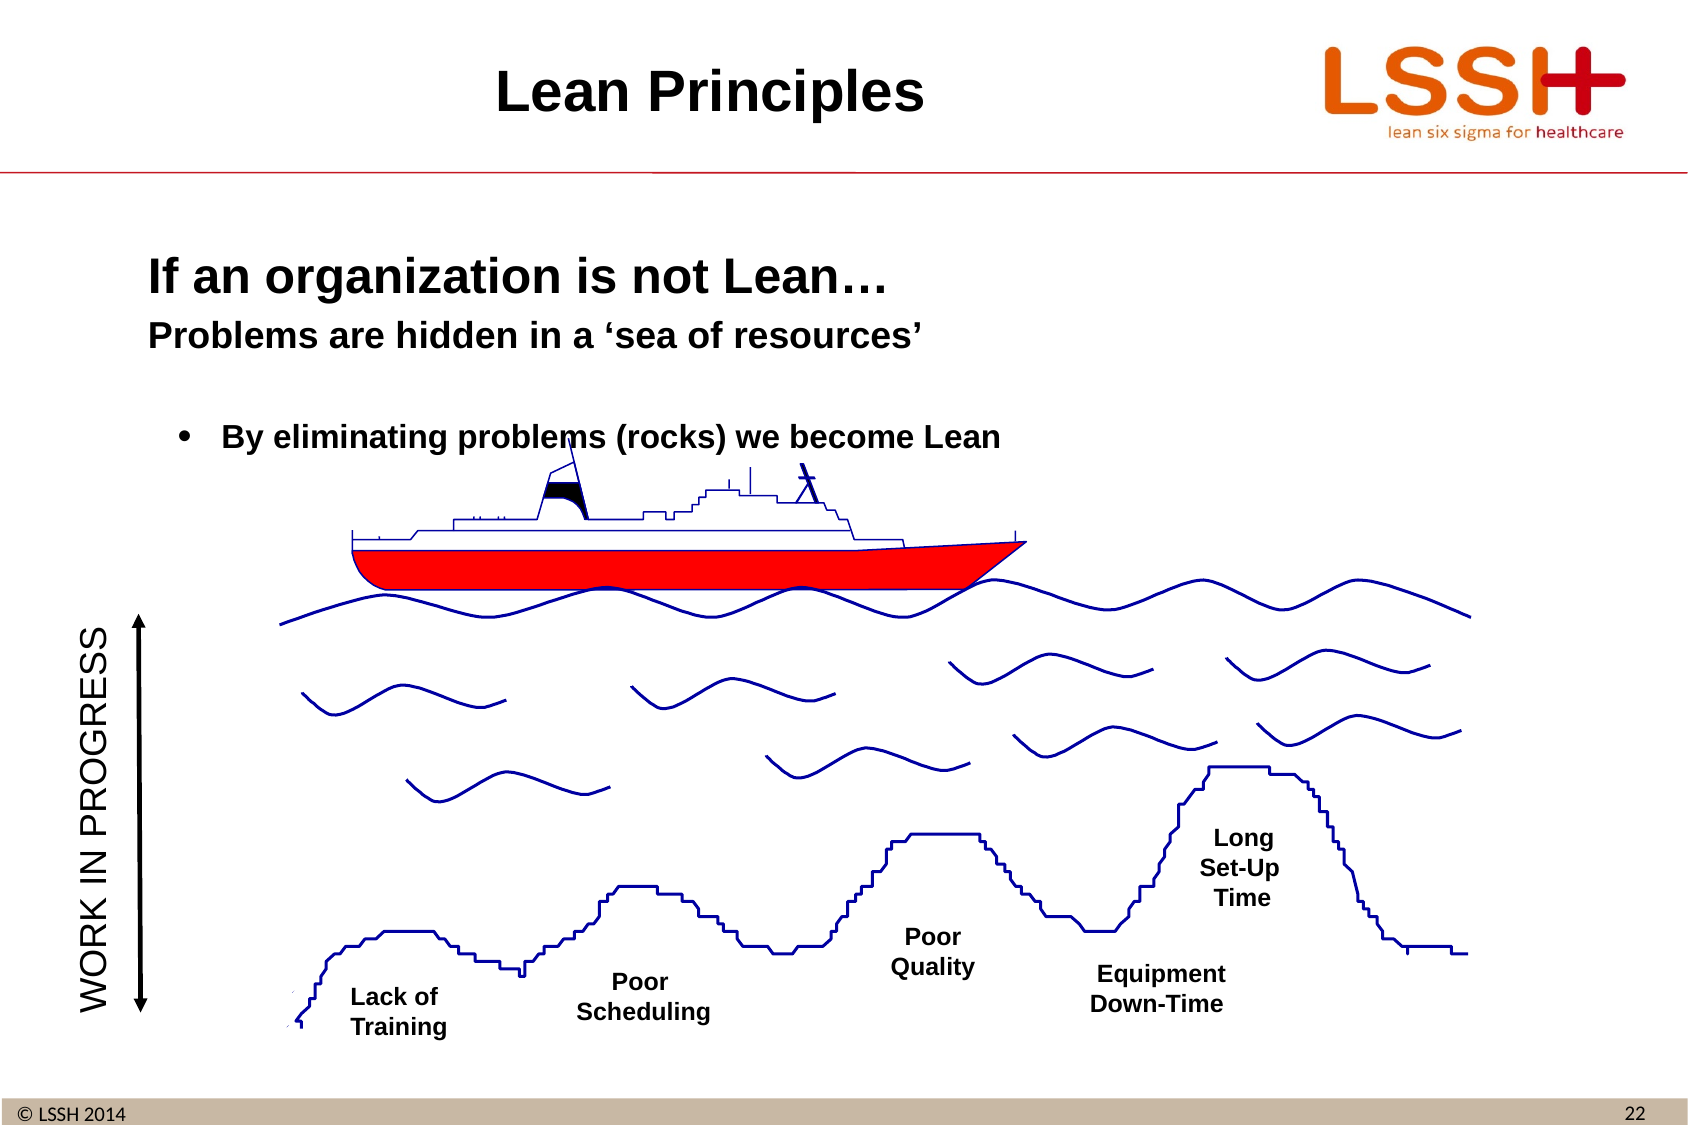

# Lean Principles
If an organization is not Lean…
Problems are hidden in a ‘sea of resources’

By eliminating problems (rocks) we become Lean

  Long
Set-Up
  Time
  Poor
Quality
 Equipment
Down-Time
     Poor
Scheduling
Lack of
Training

WORK IN PROGRESS